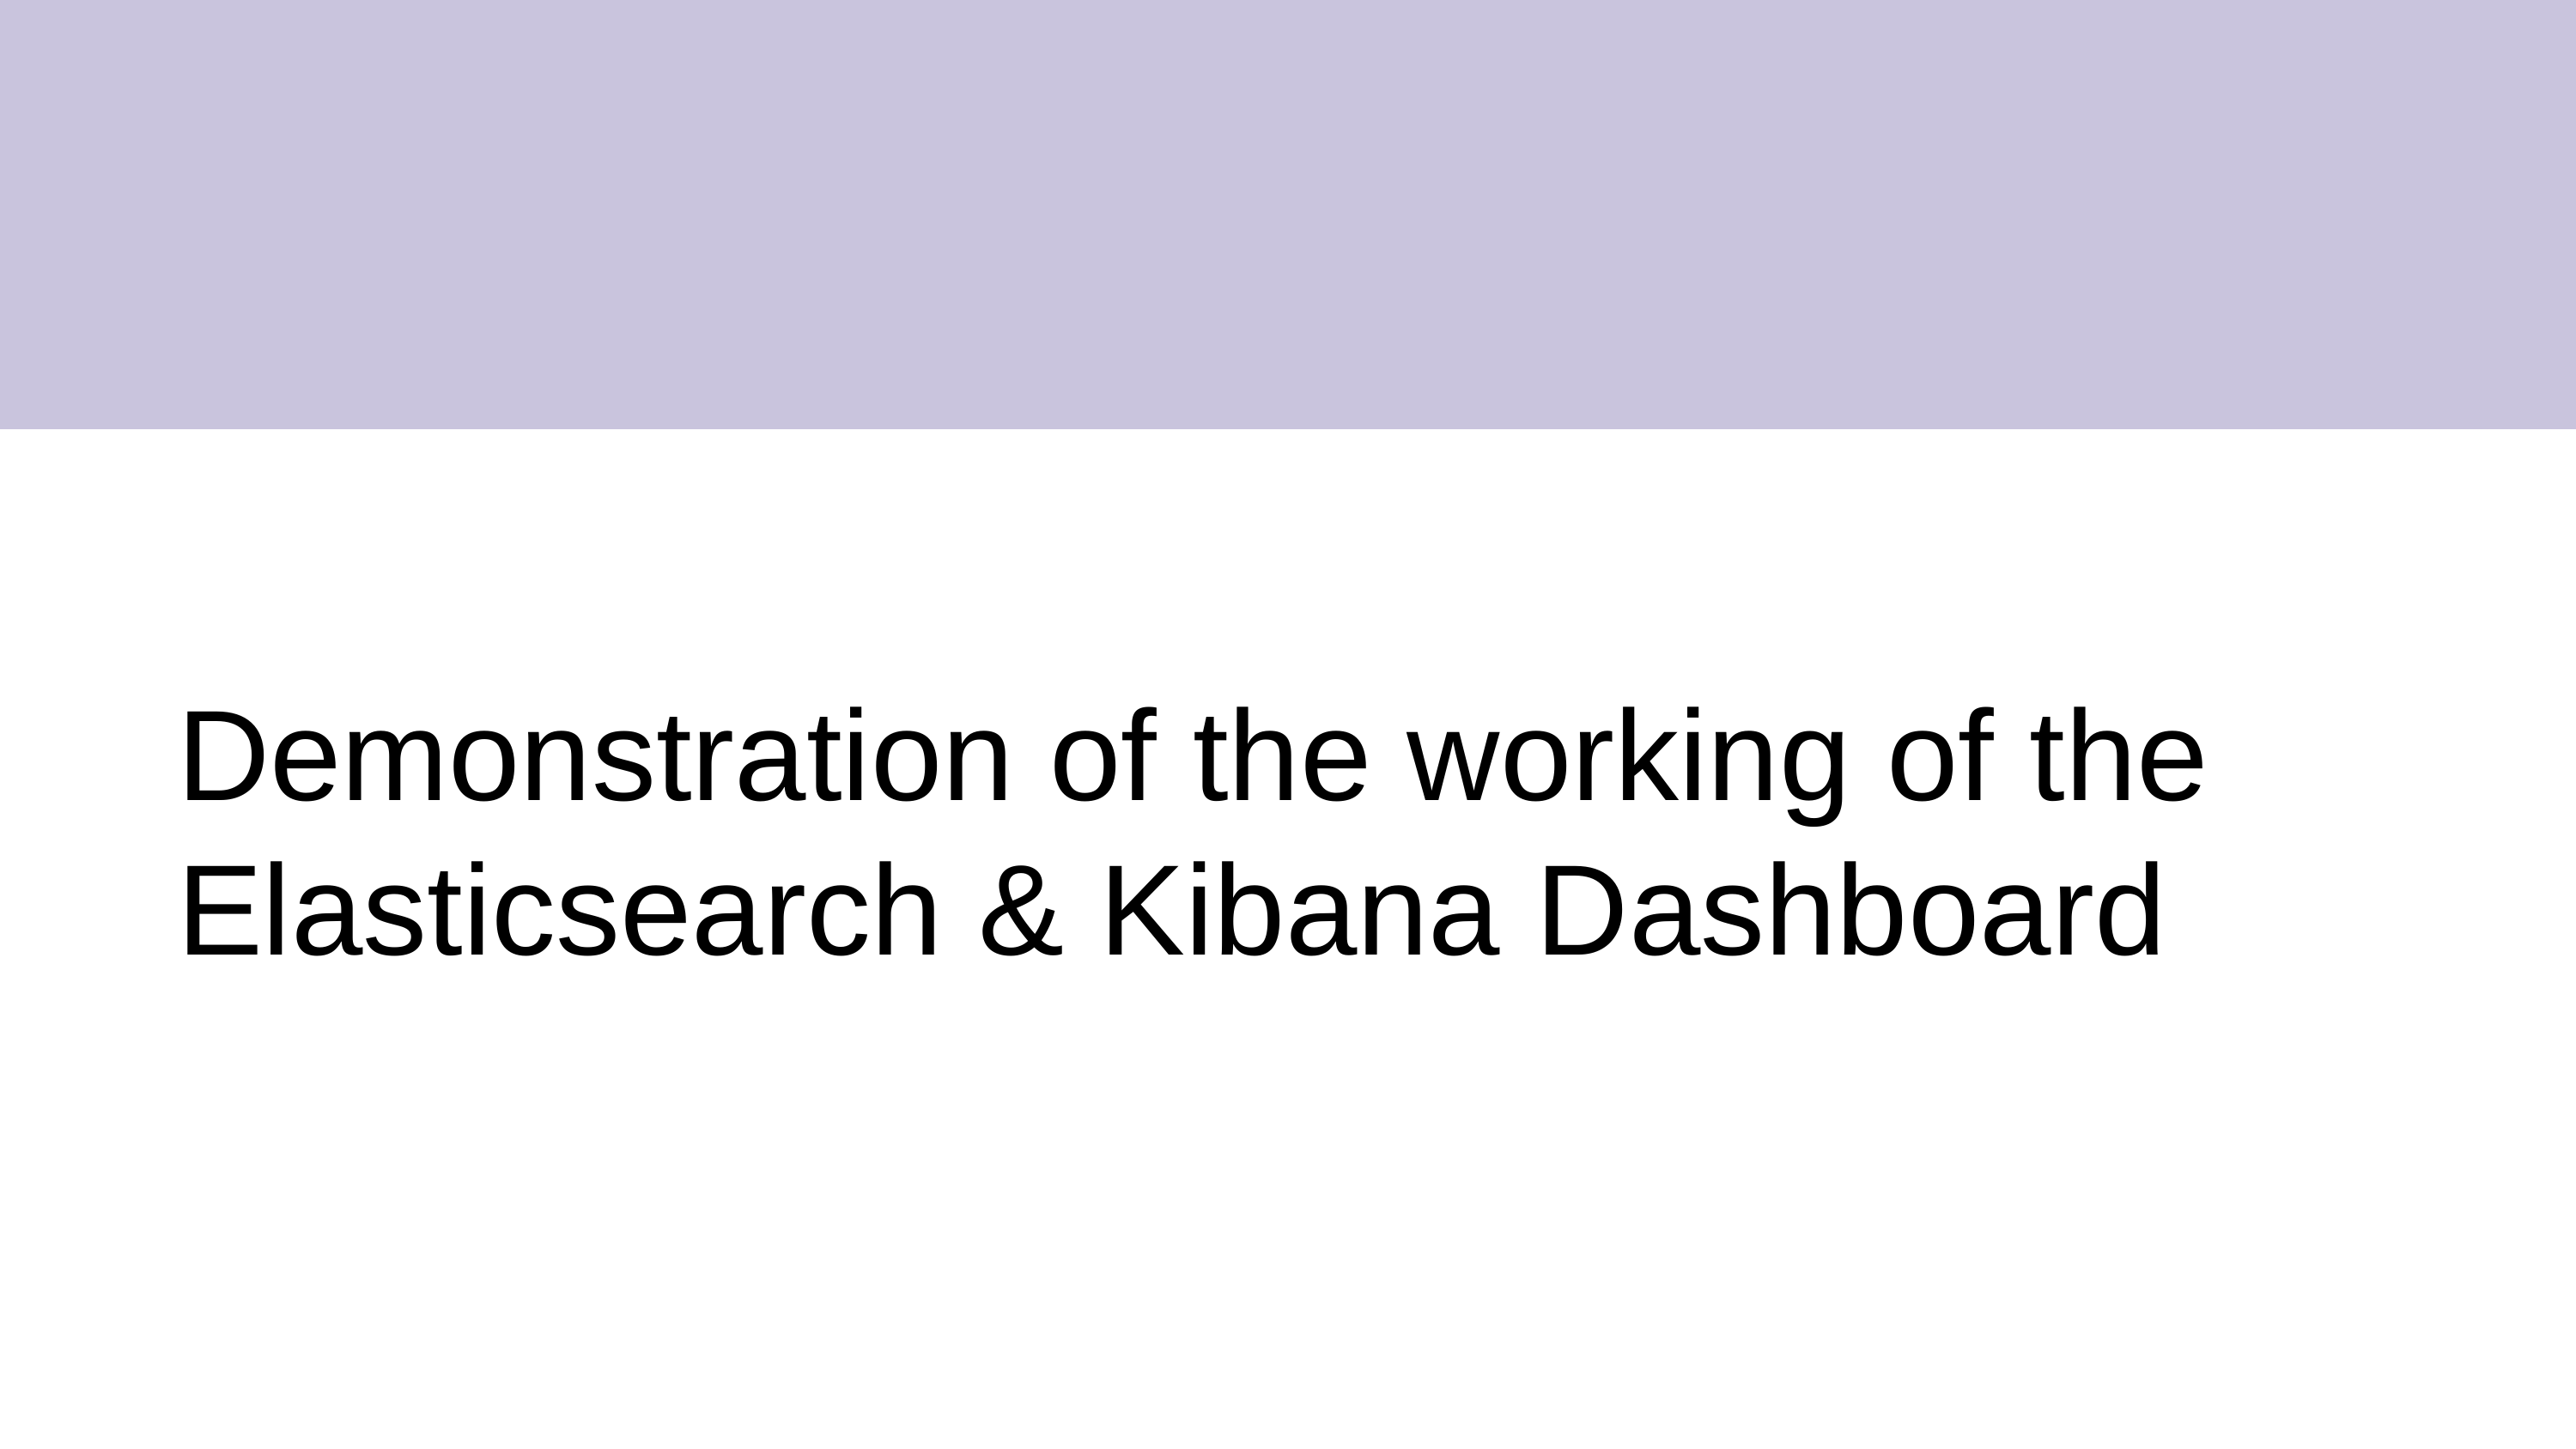

Demonstration of the working of the Elasticsearch & Kibana Dashboard